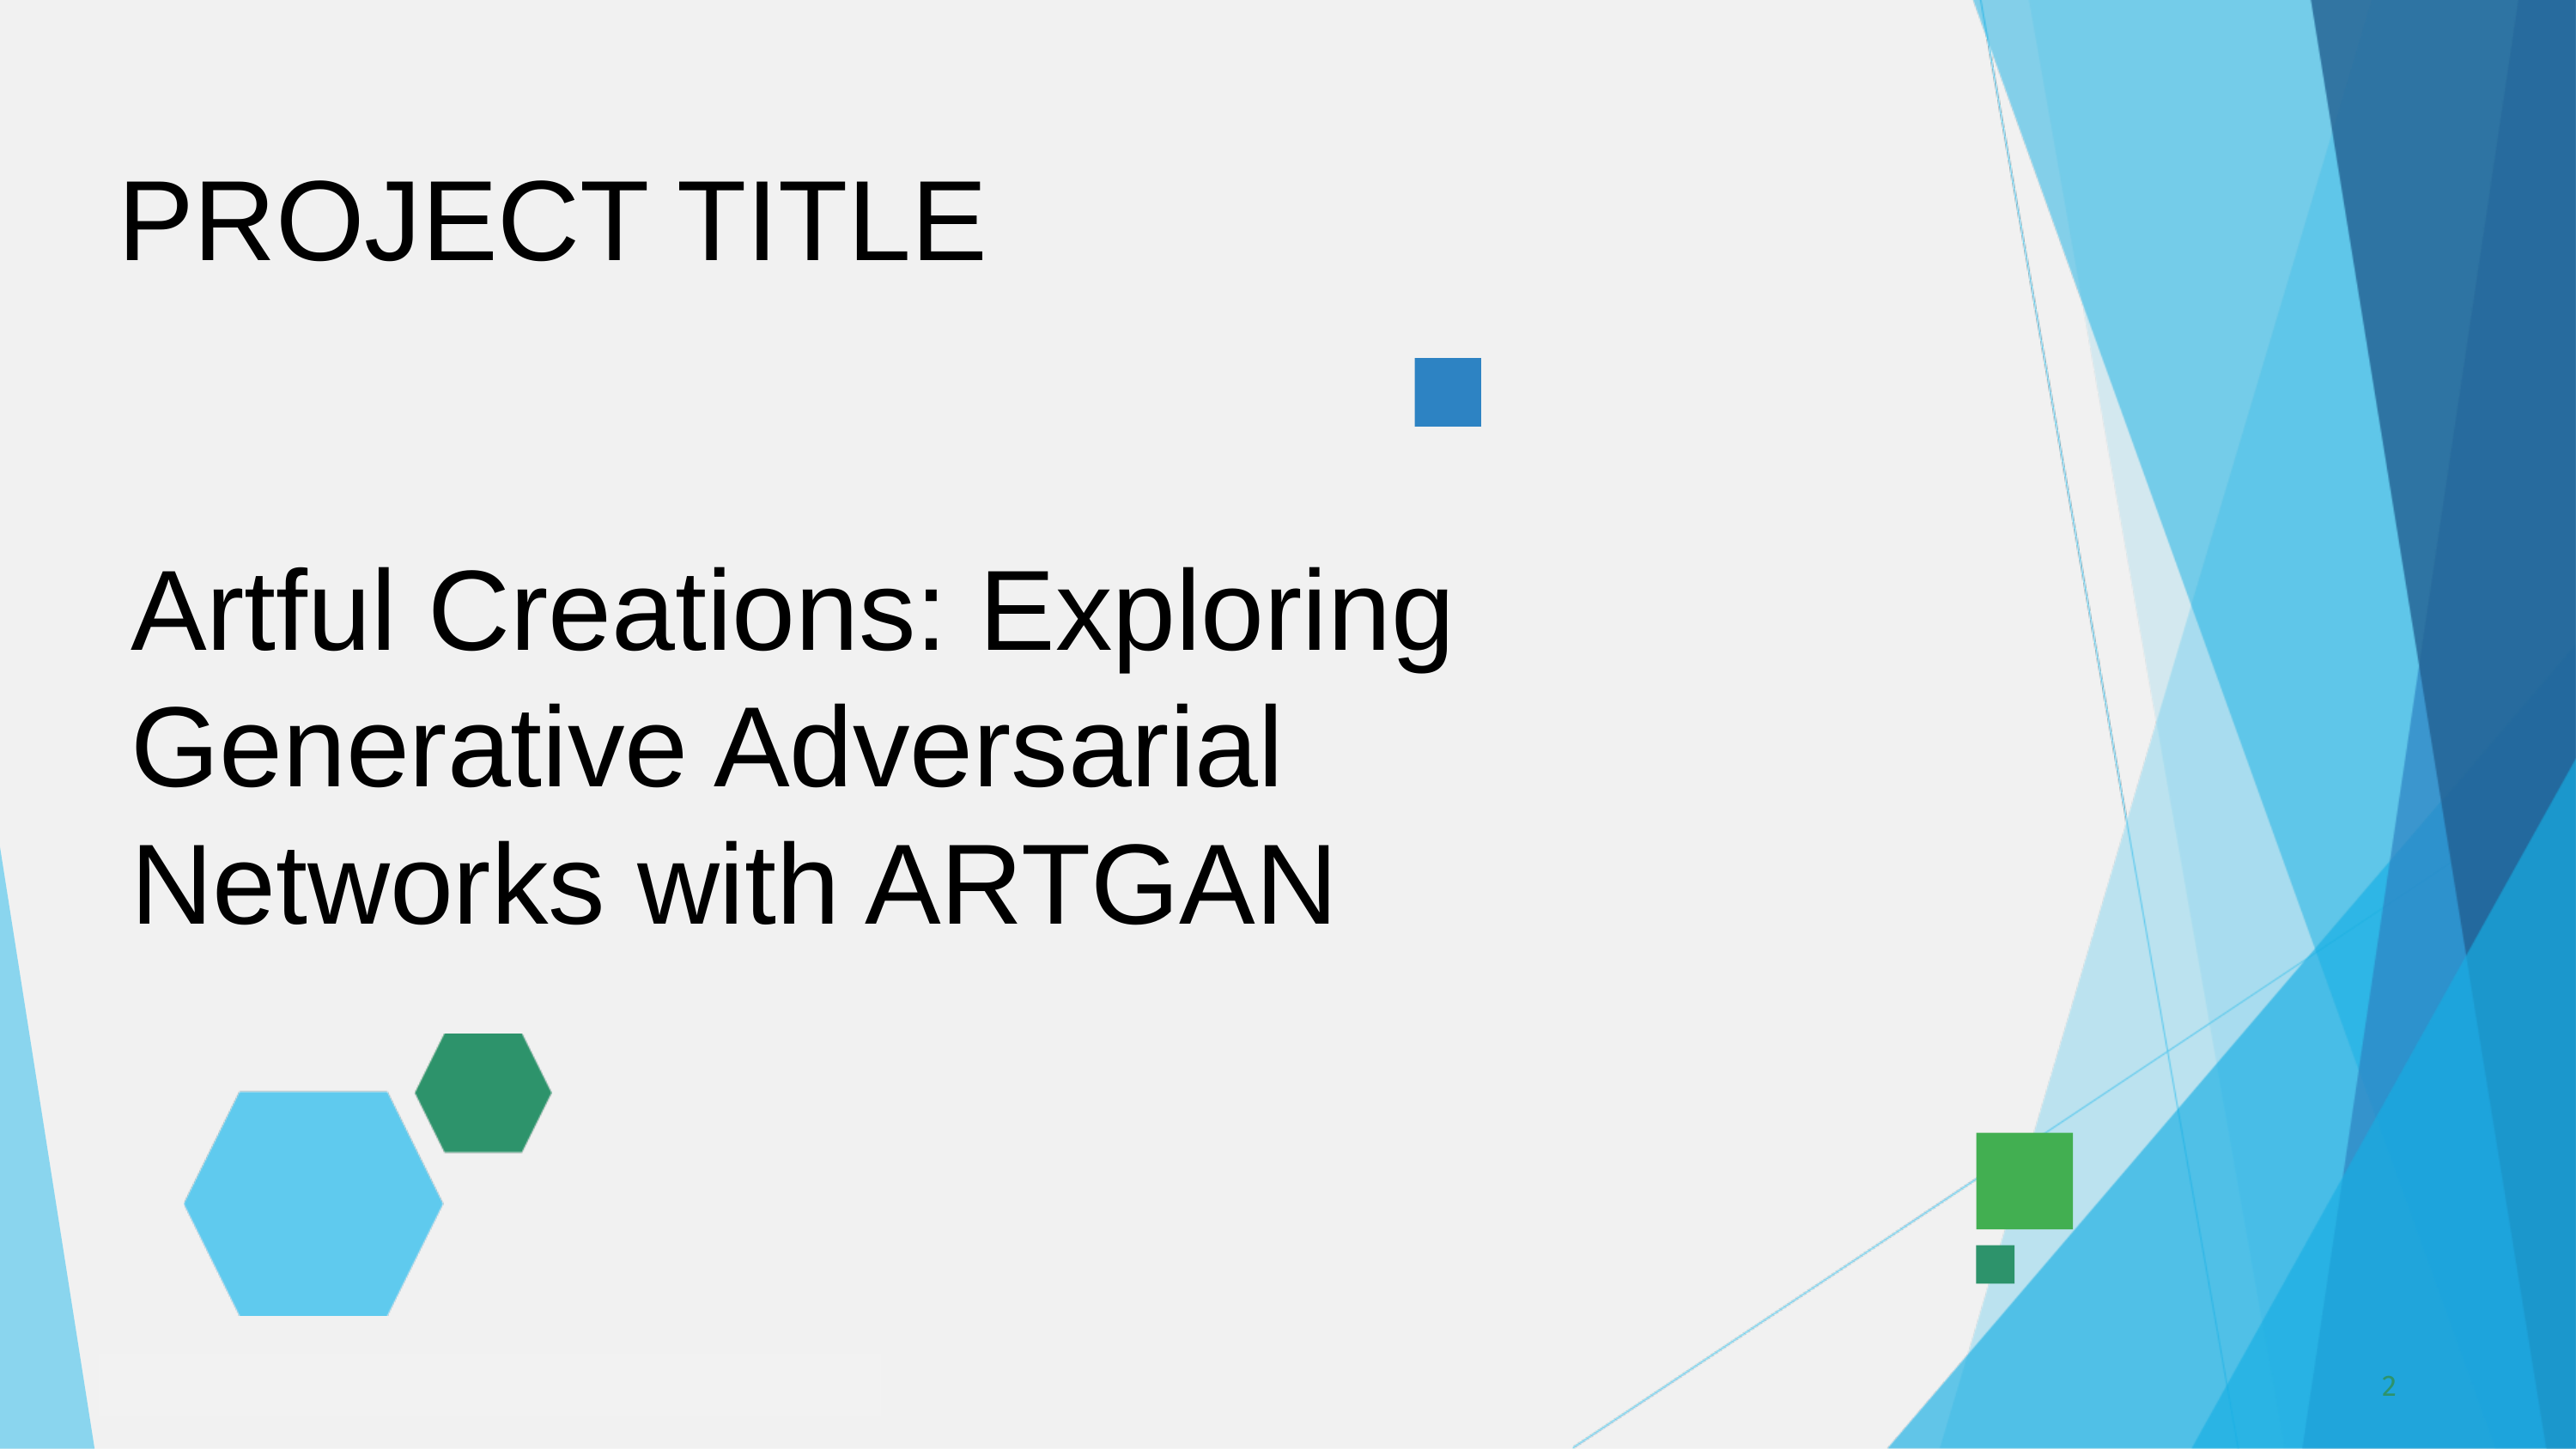

PROJECT TITLE

Artful Creations: Exploring Generative Adversarial Networks with ARTGAN

2